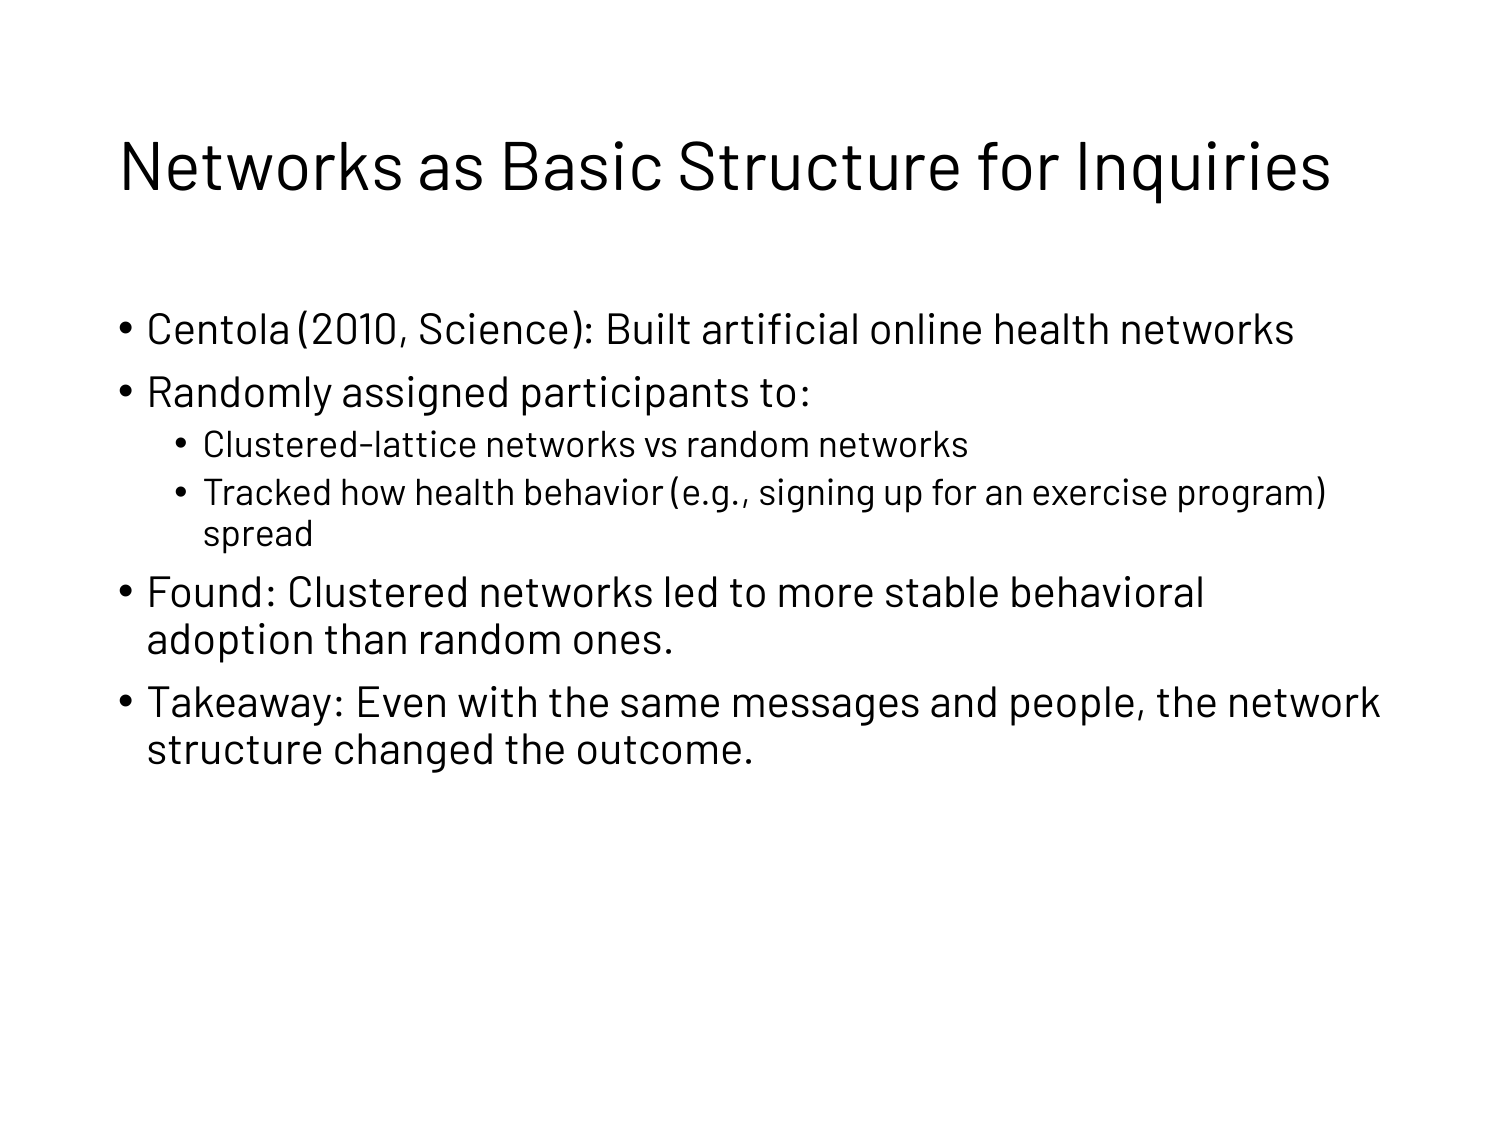

# Networks as Basic Structure for Inquiries
Centola (2010, Science): Built artificial online health networks
Randomly assigned participants to:
Clustered-lattice networks vs random networks
Tracked how health behavior (e.g., signing up for an exercise program) spread
Found: Clustered networks led to more stable behavioral adoption than random ones.
Takeaway: Even with the same messages and people, the network structure changed the outcome.